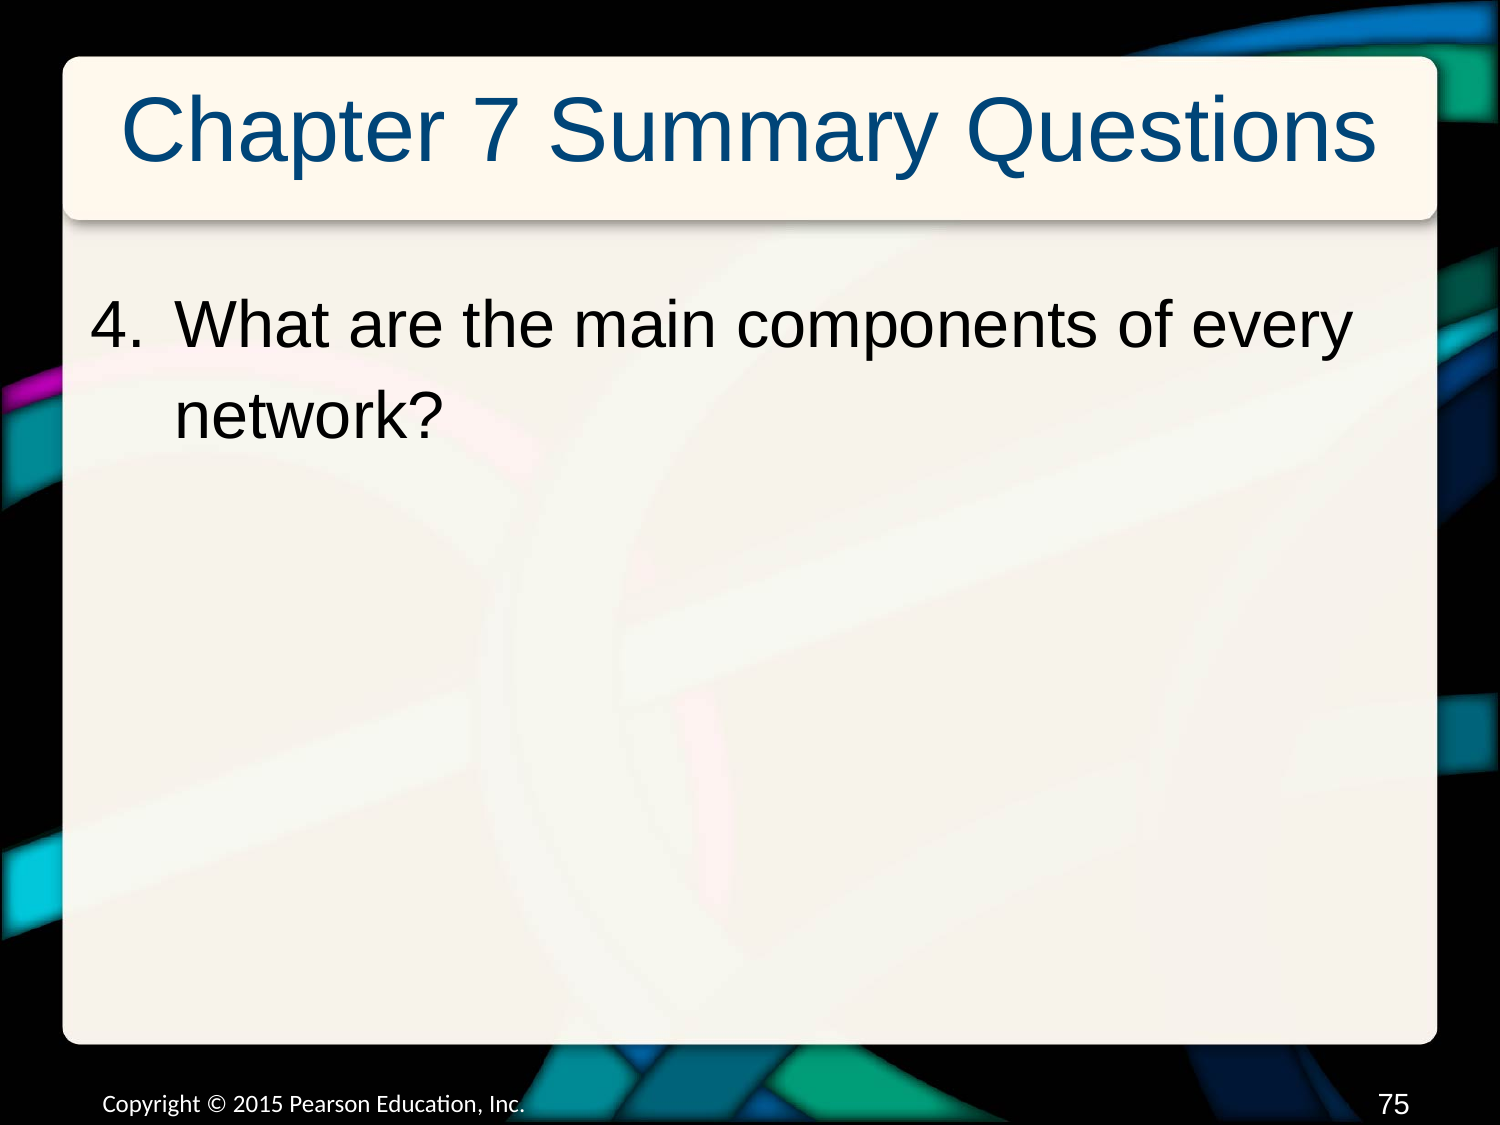

# Chapter 7 Summary Questions
What are the main components of every network?
Copyright © 2015 Pearson Education, Inc.
75